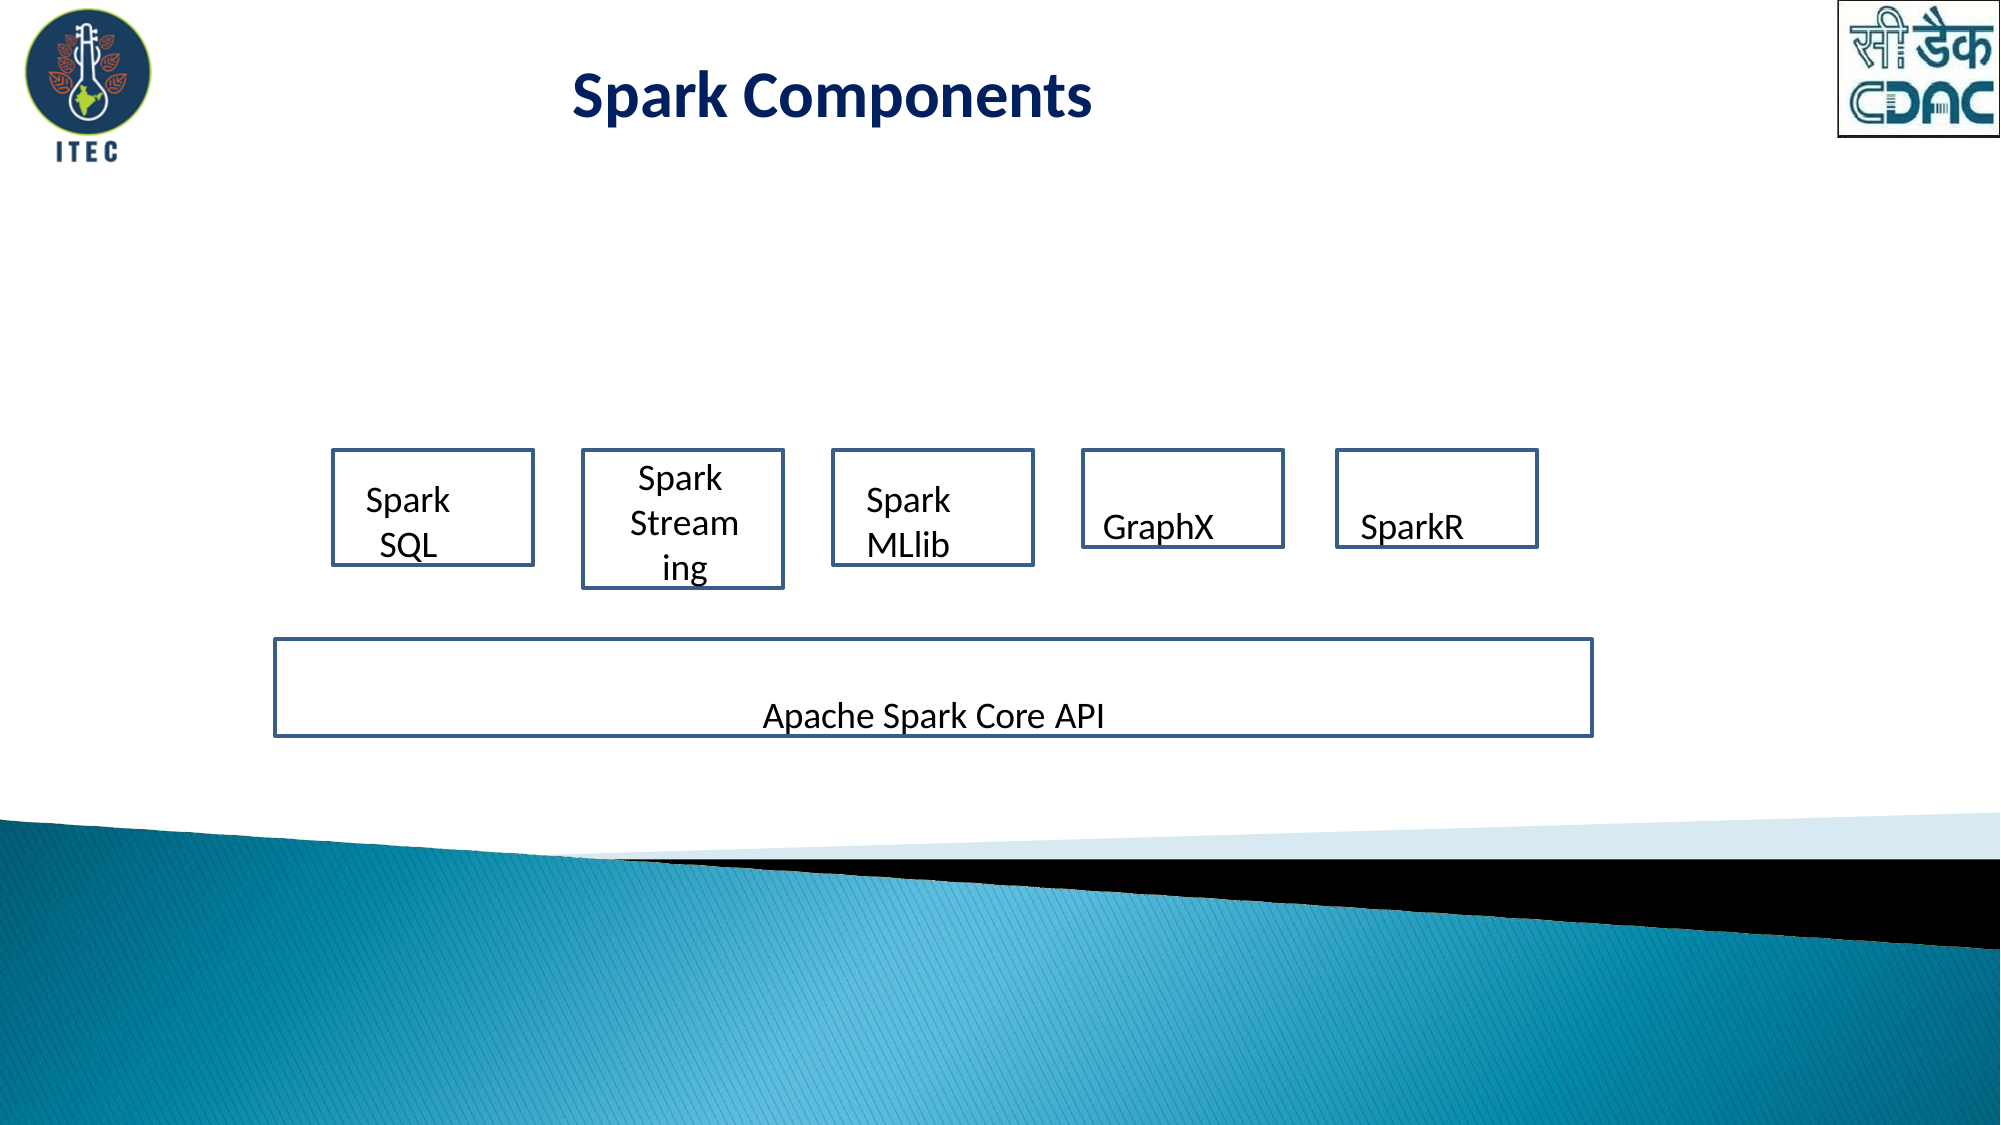

# Spark Components
Spark
SQL
Spark
MLlib

GraphX

SparkR
Spark  Streaming

Apache Spark Core API